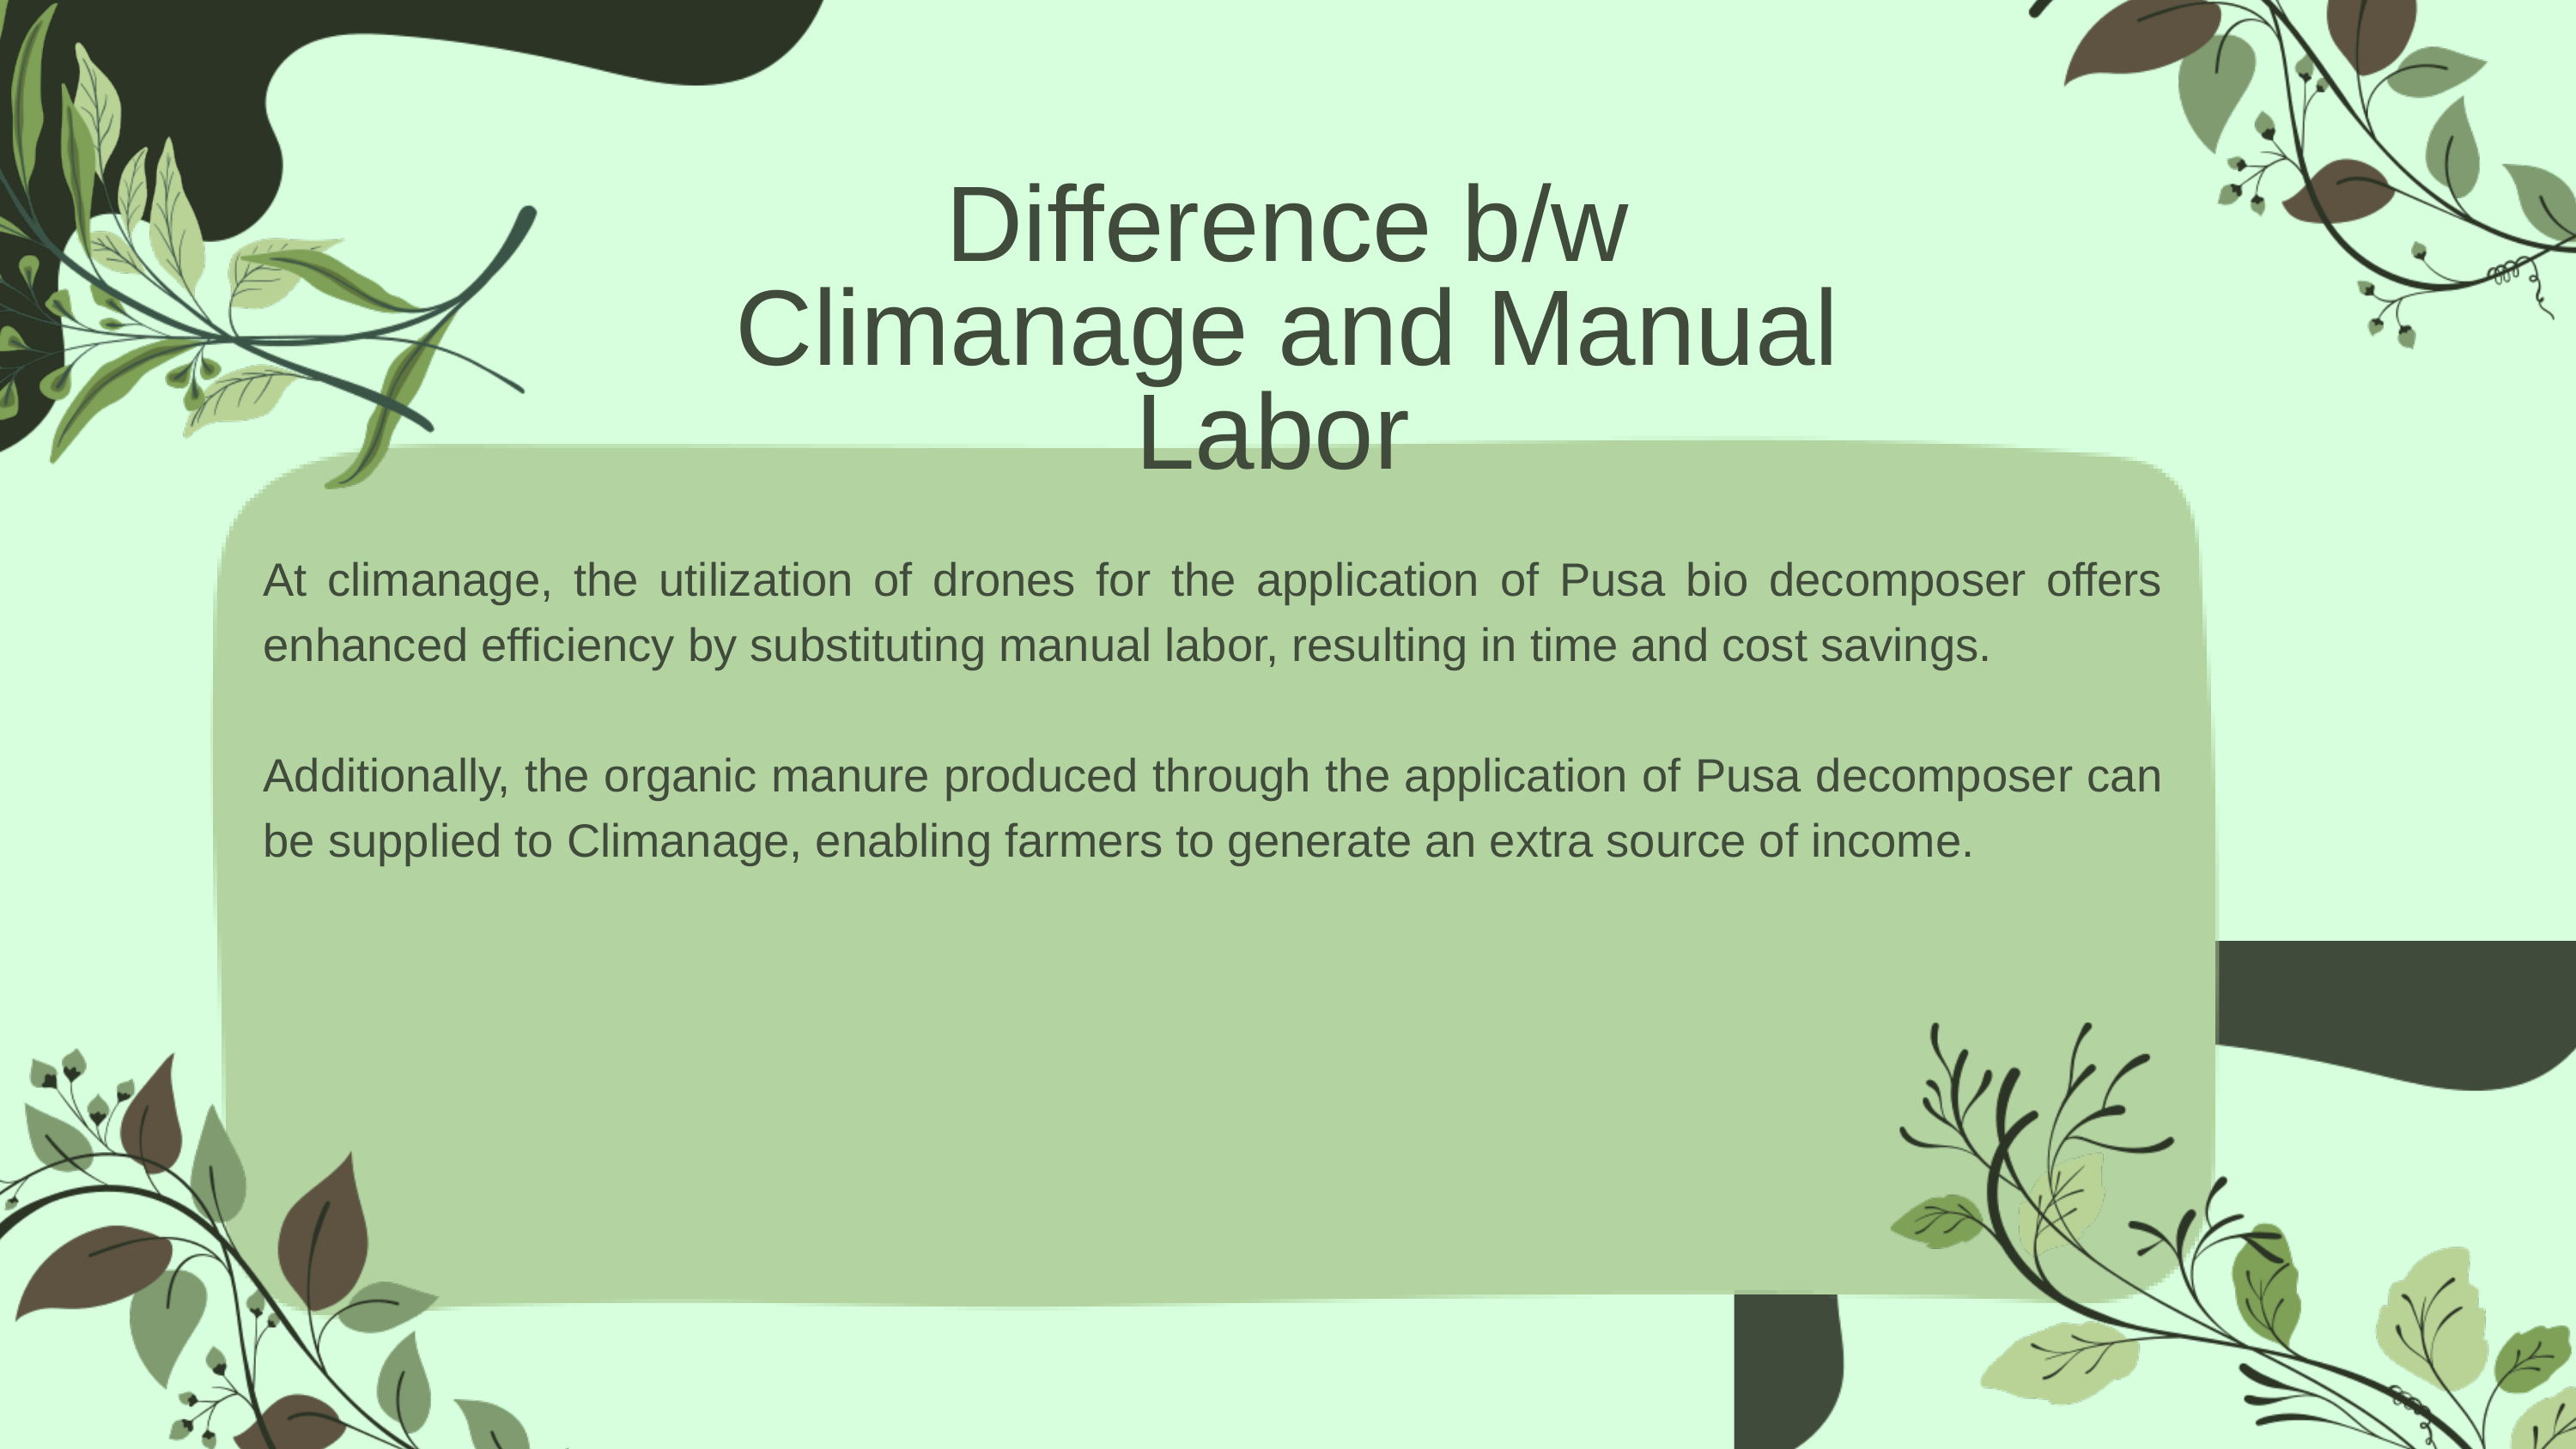

Difference b/w Climanage and Manual Labor

At climanage, the utilization of drones for the application of Pusa bio decomposer offers enhanced efficiency by substituting manual labor, resulting in time and cost savings.

Additionally, the organic manure produced through the application of Pusa decomposer can be supplied to Climanage, enabling farmers to generate an extra source of income.